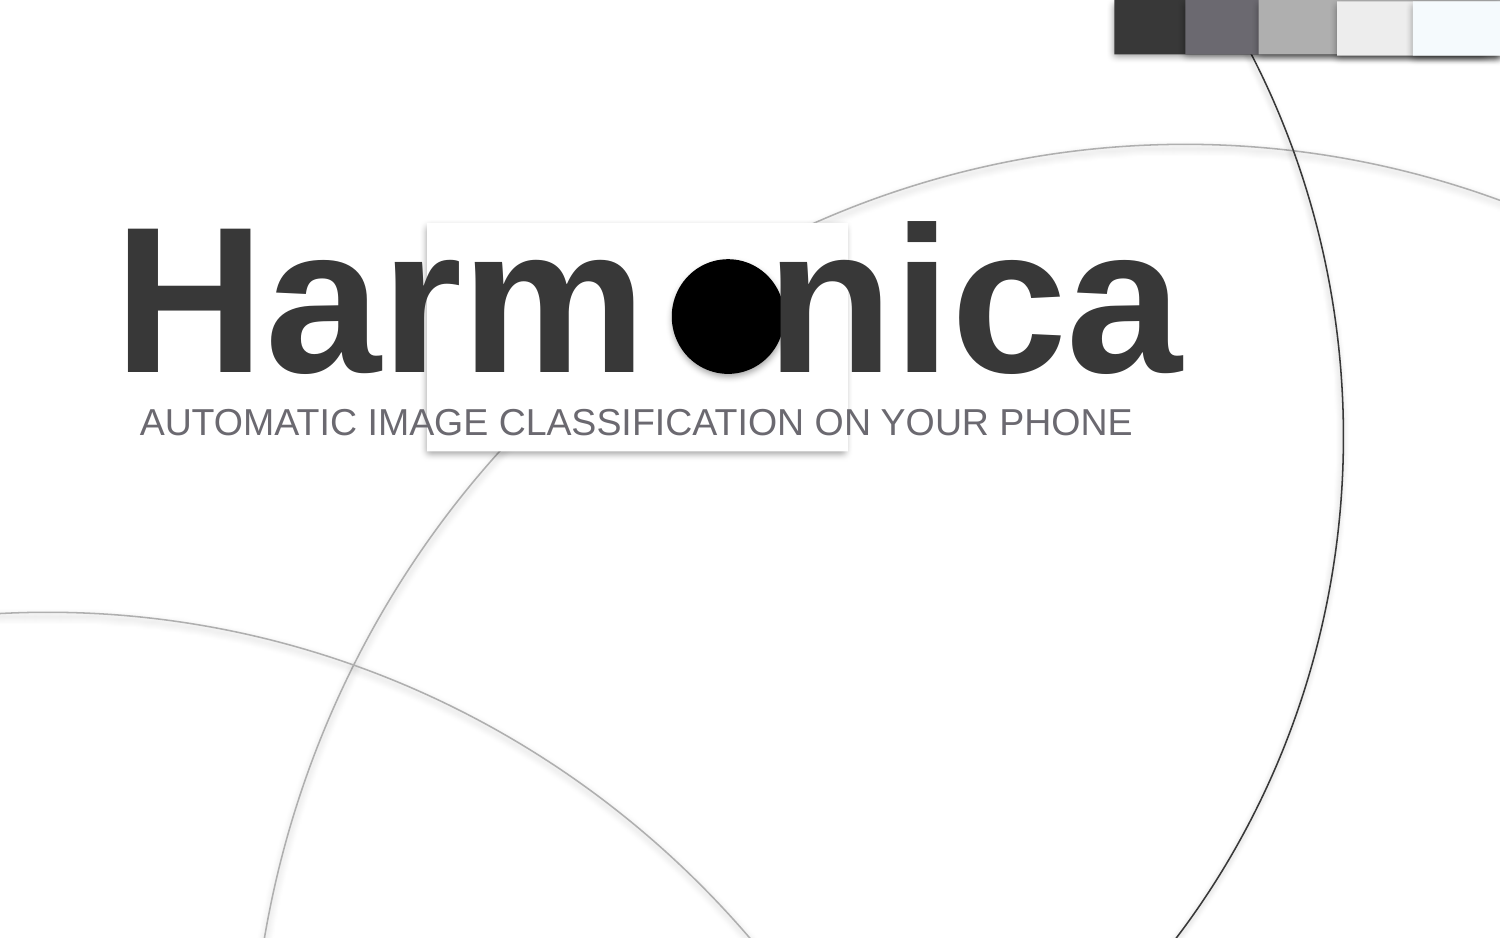

Harm  nica

 AUTOMATIC IMAGE CLASSIFICATION ON YOUR PHONE